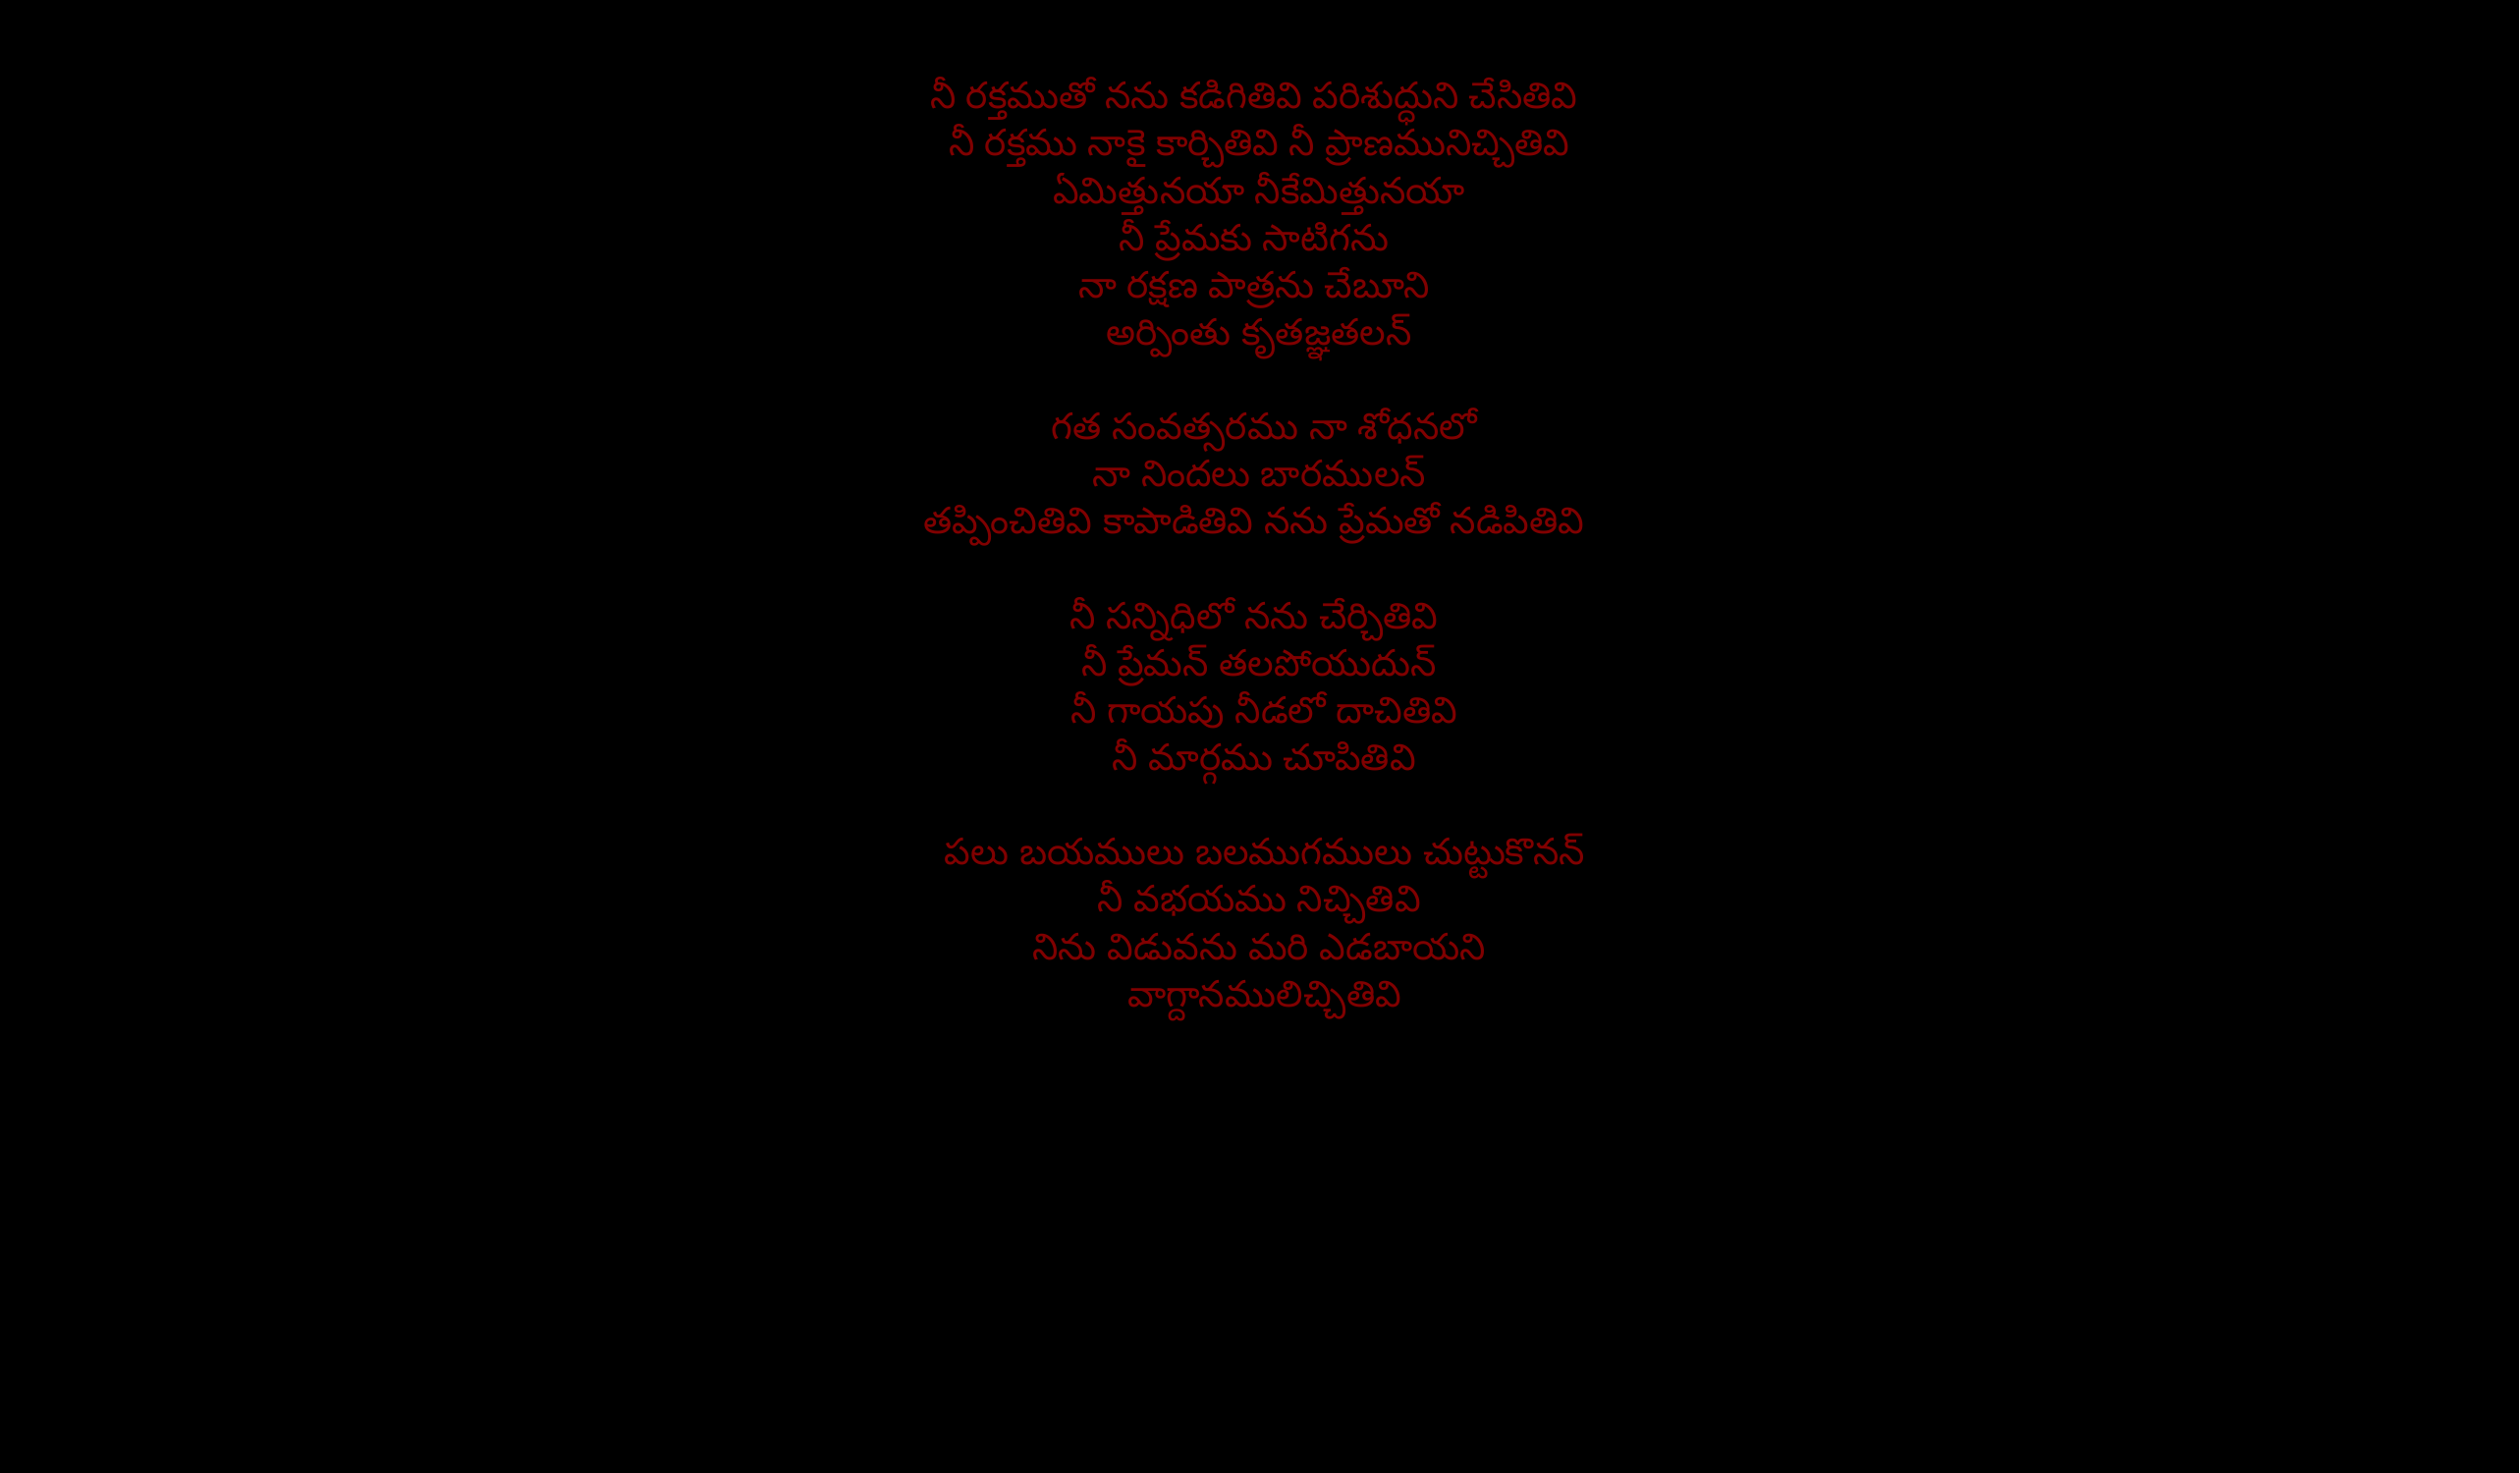

పలు బయములు బలముగములు చుట్టుకొనన్
 నీ వభయము నిచ్చితివి
నిను విడువను మరి ఎడబాయని
 వాగ్దానములిచ్చితివి
నీ రక్తముతో నను కడిగితివి పరిశుద్ధుని చేసితివి
నీ రక్తము నాకై కార్చితివి నీ ప్రాణమునిచ్చితివి
 ఏమిత్తునయా నీకేమిత్తునయా
నీ ప్రేమకు సాటిగను
నా రక్షణ పాత్రను చేబూని
అర్పింతు కృతజ్ఞతలన్

 గత సంవత్సరము నా శోధనలో
 నా నిందలు బారములన్
తప్పించితివి కాపాడితివి నను ప్రేమతో నడిపితివి

నీ సన్నిధిలో నను చేర్చితివి
నీ ప్రేమన్ తలపోయుదున్
 నీ గాయపు నీడలో దాచితివి
 నీ మార్గము చూపితివి

 పలు బయములు బలముగములు చుట్టుకొనన్
 నీ వభయము నిచ్చితివి
నిను విడువను మరి ఎడబాయని
 వాగ్దానములిచ్చితివి